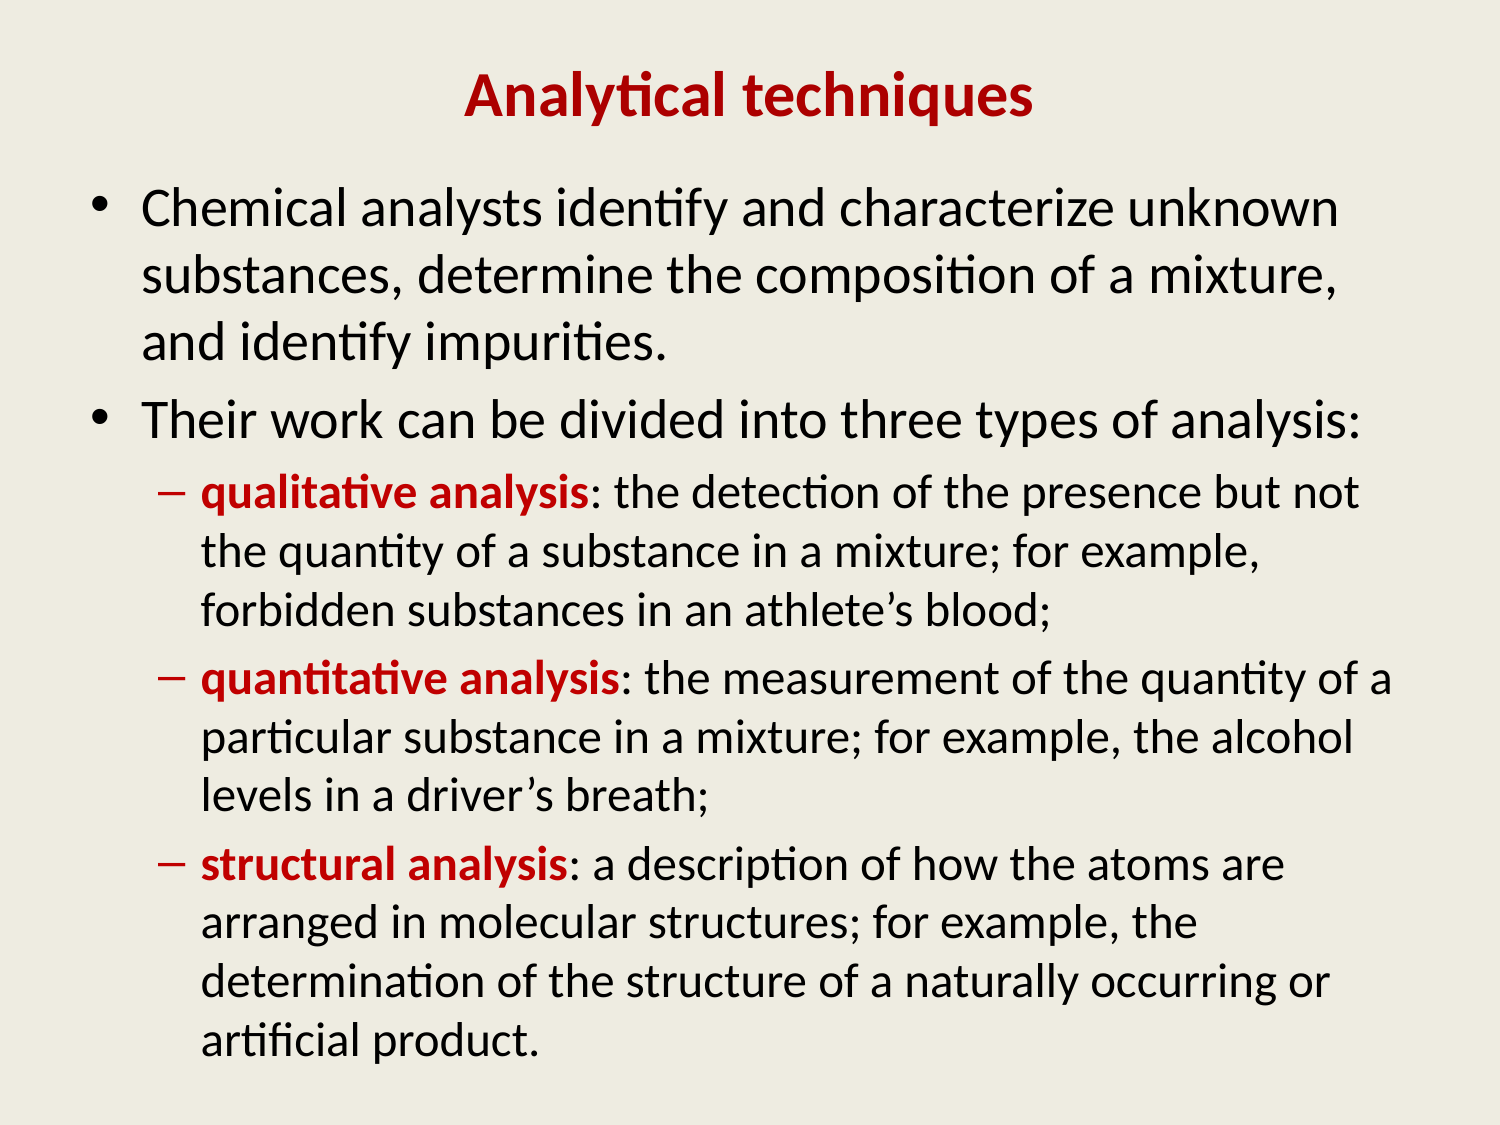

# Analytical techniques
Chemical analysts identify and characterize unknown substances, determine the composition of a mixture, and identify impurities.
Their work can be divided into three types of analysis:
qualitative analysis: the detection of the presence but not the quantity of a substance in a mixture; for example, forbidden substances in an athlete’s blood;
quantitative analysis: the measurement of the quantity of a particular substance in a mixture; for example, the alcohol levels in a driver’s breath;
structural analysis: a description of how the atoms are arranged in molecular structures; for example, the determination of the structure of a naturally occurring or artificial product.